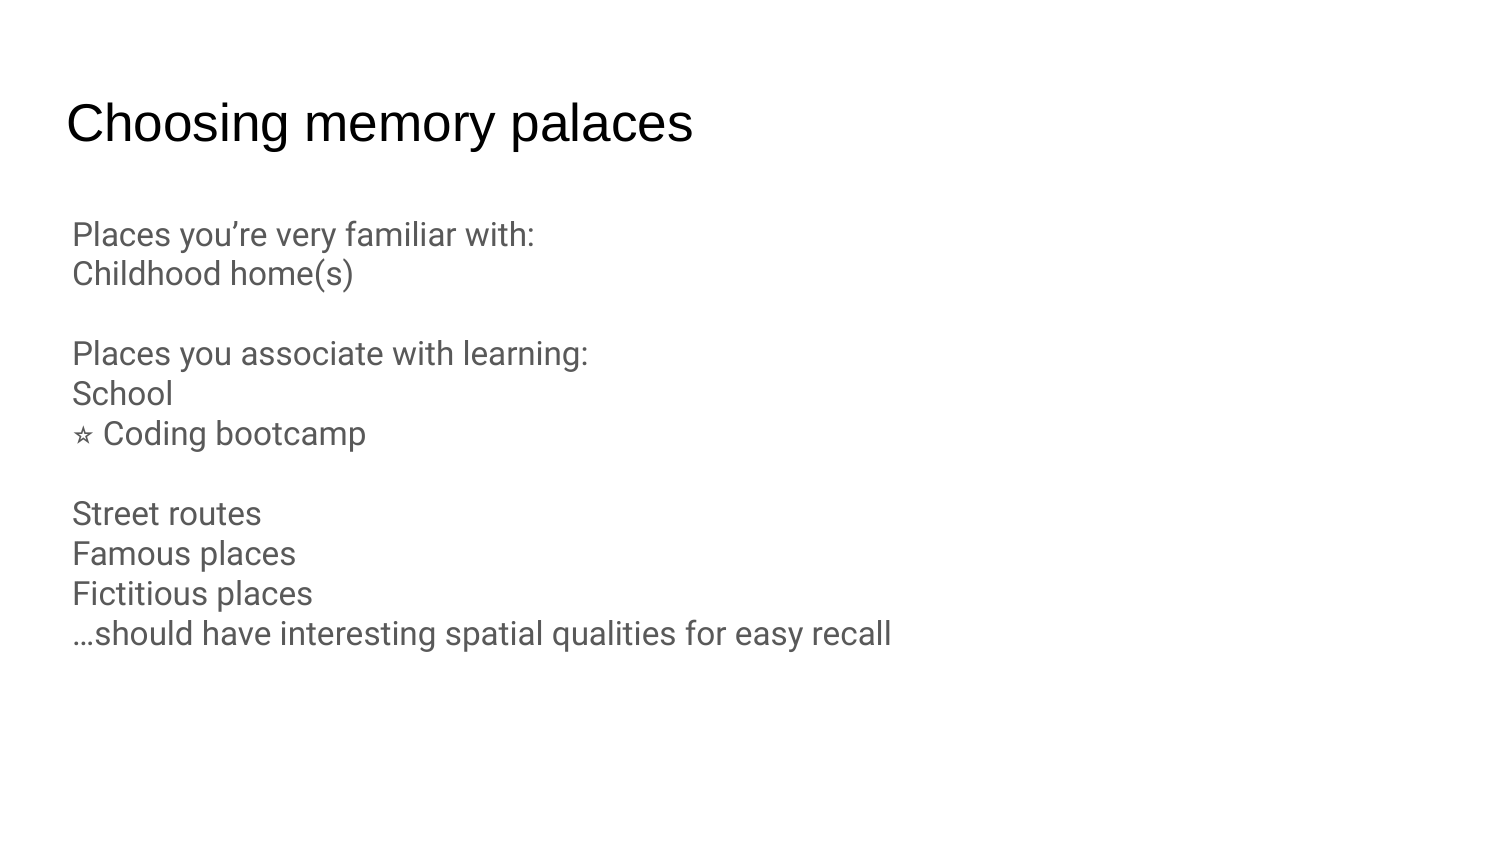

# Choosing memory palaces
Places you’re very familiar with:
Childhood home(s)

Places you associate with learning:
School
⭐️ Coding bootcamp

Street routes
Famous places
Fictitious places
…should have interesting spatial qualities for easy recall